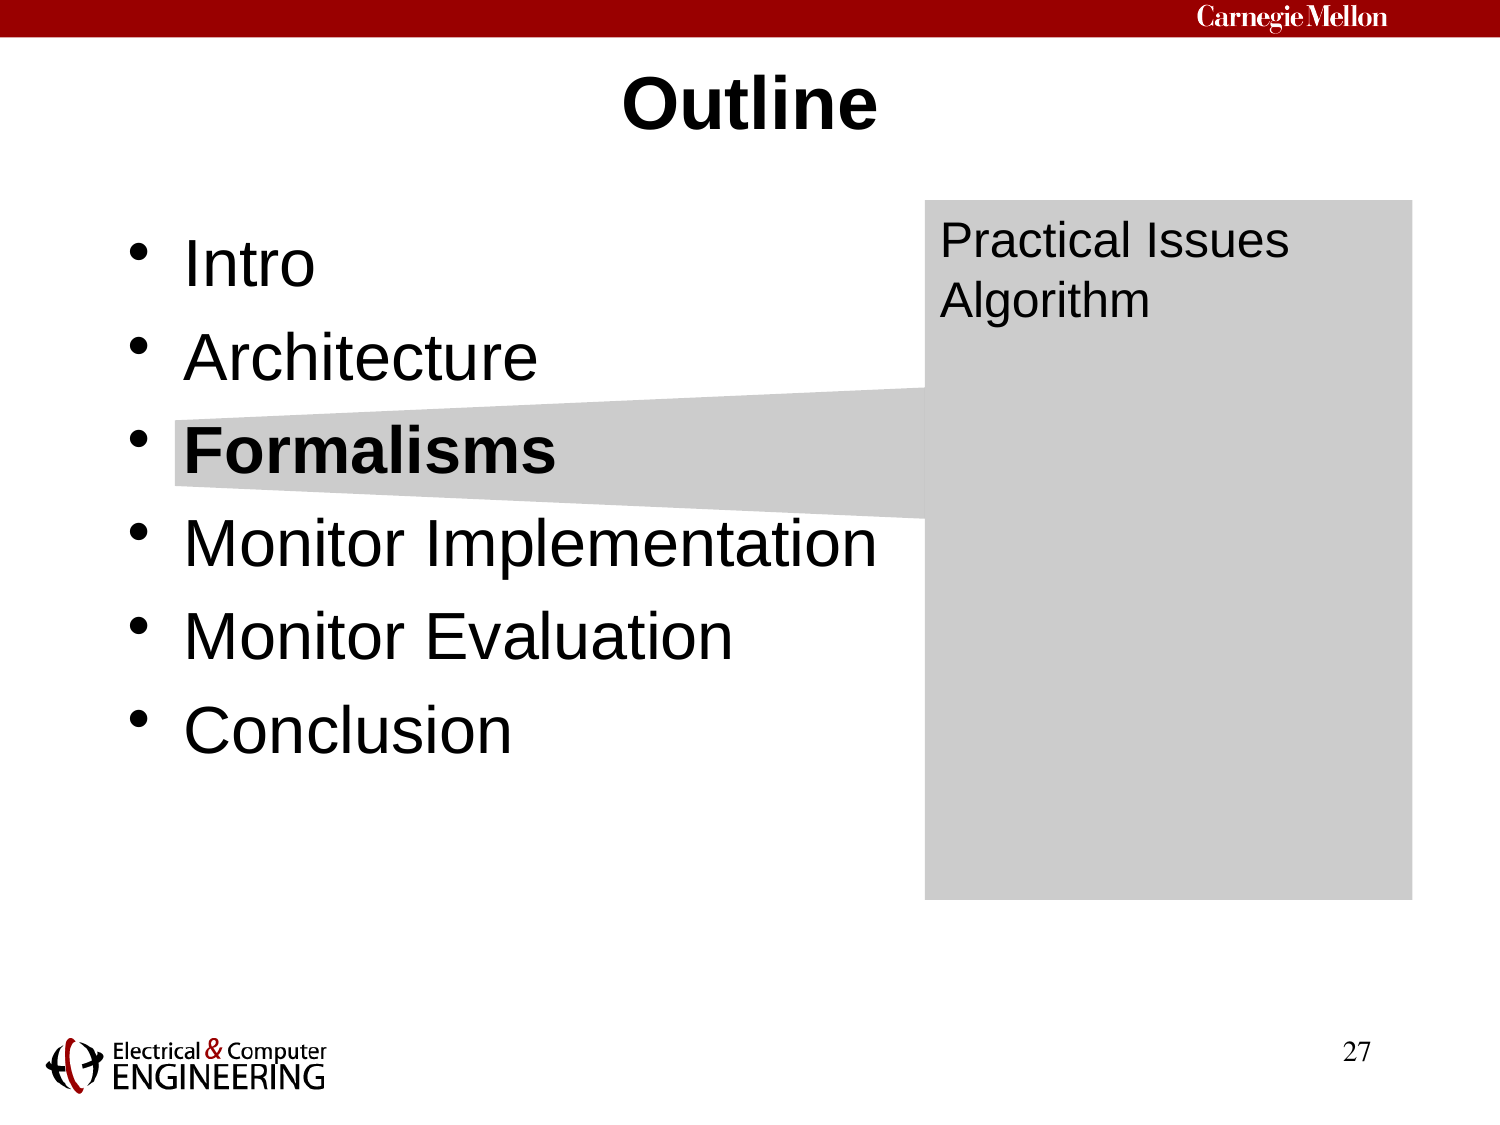

# Outline

Practical Issues
Algorithm

Intro
Architecture
Formalisms
Monitor Implementation
Monitor Evaluation
Conclusion
27